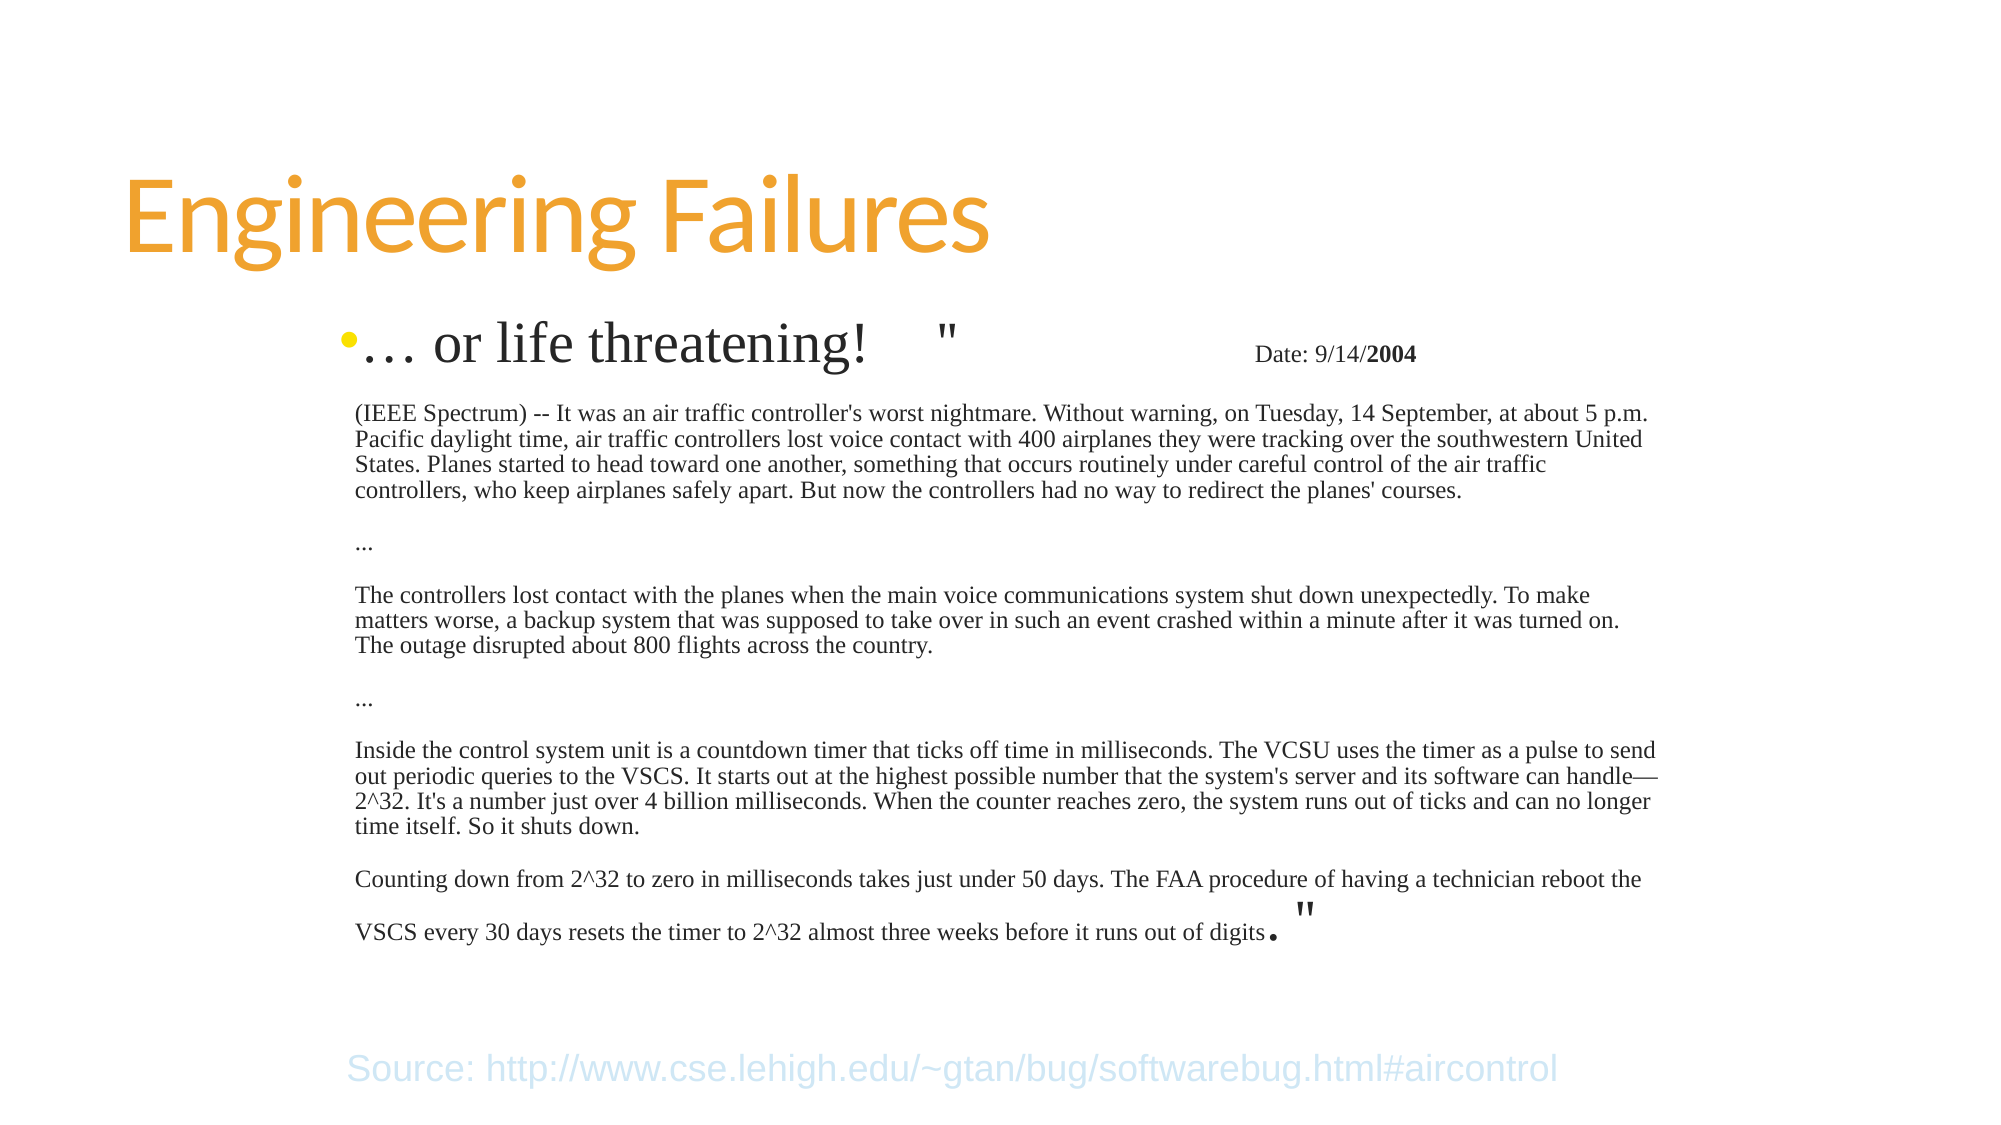

Engineering Failures
… or life threatening!       ''  		Date: 9/14/2004
(IEEE Spectrum) -- It was an air traffic controller's worst nightmare. Without warning, on Tuesday, 14 September, at about 5 p.m. Pacific daylight time, air traffic controllers lost voice contact with 400 airplanes they were tracking over the southwestern United States. Planes started to head toward one another, something that occurs routinely under careful control of the air traffic controllers, who keep airplanes safely apart. But now the controllers had no way to redirect the planes' courses.
...
The controllers lost contact with the planes when the main voice communications system shut down unexpectedly. To make matters worse, a backup system that was supposed to take over in such an event crashed within a minute after it was turned on. The outage disrupted about 800 flights across the country.
...
Inside the control system unit is a countdown timer that ticks off time in milliseconds. The VCSU uses the timer as a pulse to send out periodic queries to the VSCS. It starts out at the highest possible number that the system's server and its software can handle—2^32. It's a number just over 4 billion milliseconds. When the counter reaches zero, the system runs out of ticks and can no longer time itself. So it shuts down.
Counting down from 2^32 to zero in milliseconds takes just under 50 days. The FAA procedure of having a technician reboot the VSCS every 30 days resets the timer to 2^32 almost three weeks before it runs out of digits. ''
Source: http://www.cse.lehigh.edu/~gtan/bug/softwarebug.html#aircontrol